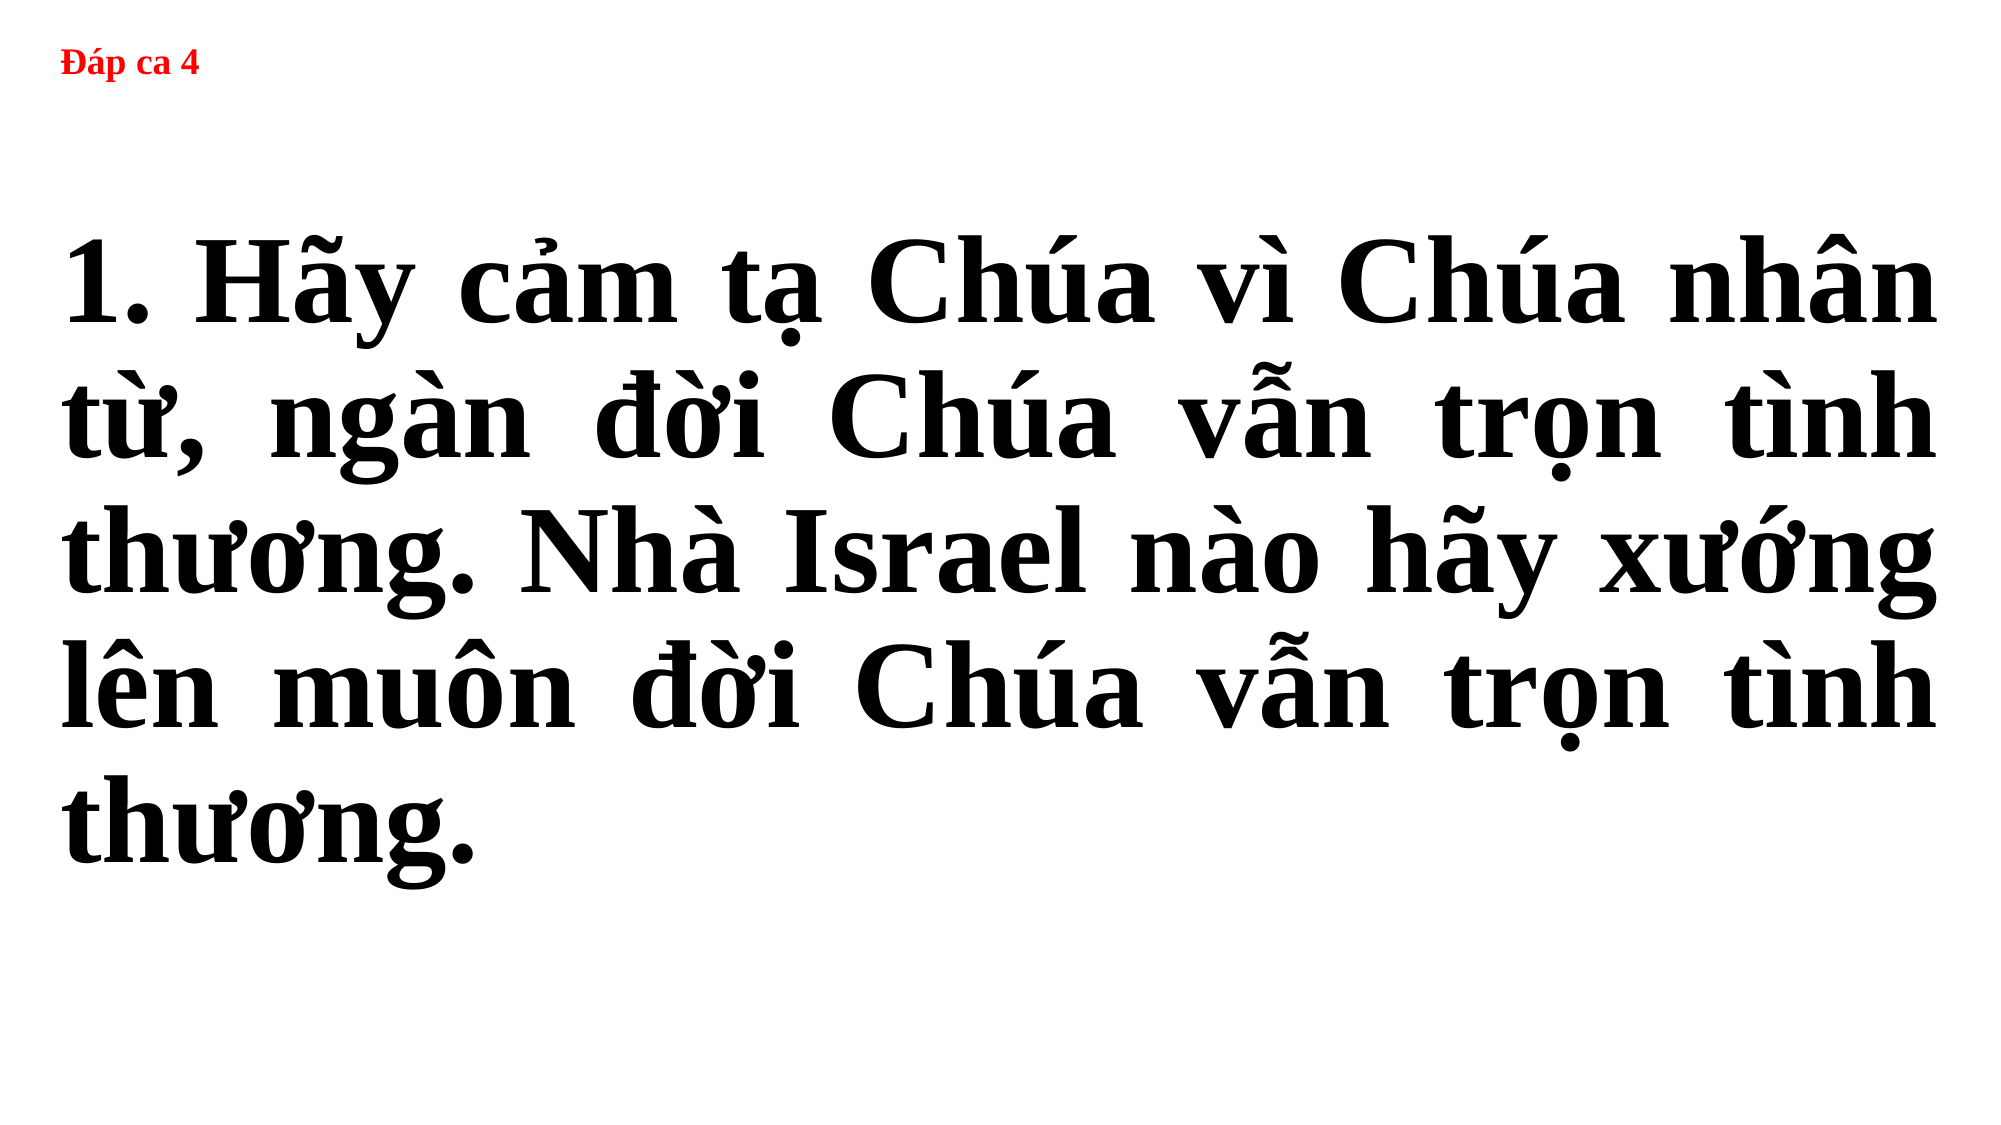

# Đáp ca 4
1. Hãy cảm tạ Chúa vì Chúa nhân từ, ngàn đời Chúa vẫn trọn tình thương. Nhà Israel nào hãy xướng lên muôn đời Chúa vẫn trọn tình thương.